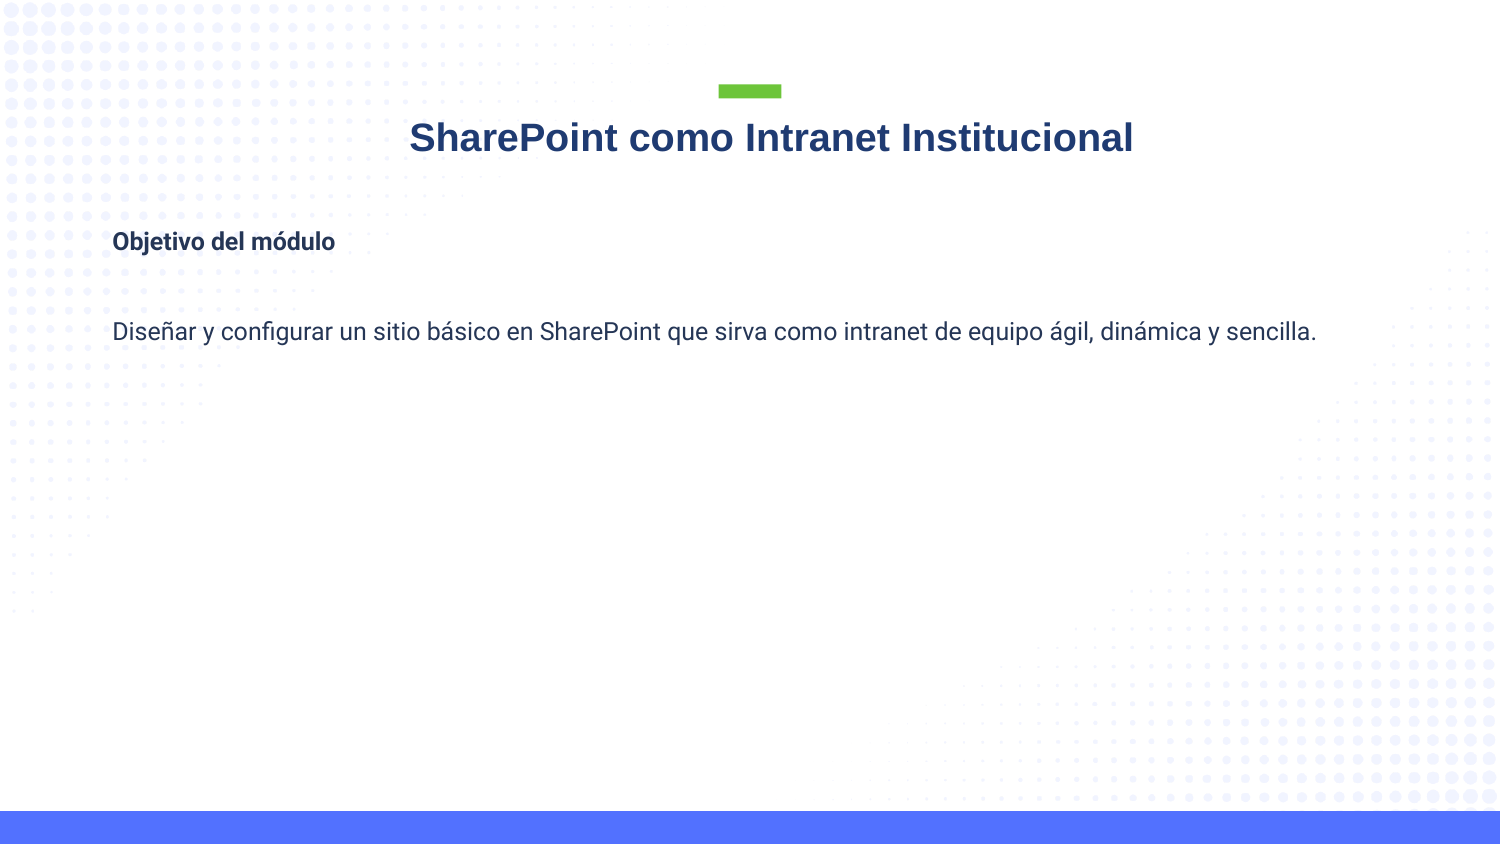

SharePoint como Intranet Institucional
Objetivo del módulo

Diseñar y configurar un sitio básico en SharePoint que sirva como intranet de equipo ágil, dinámica y sencilla.